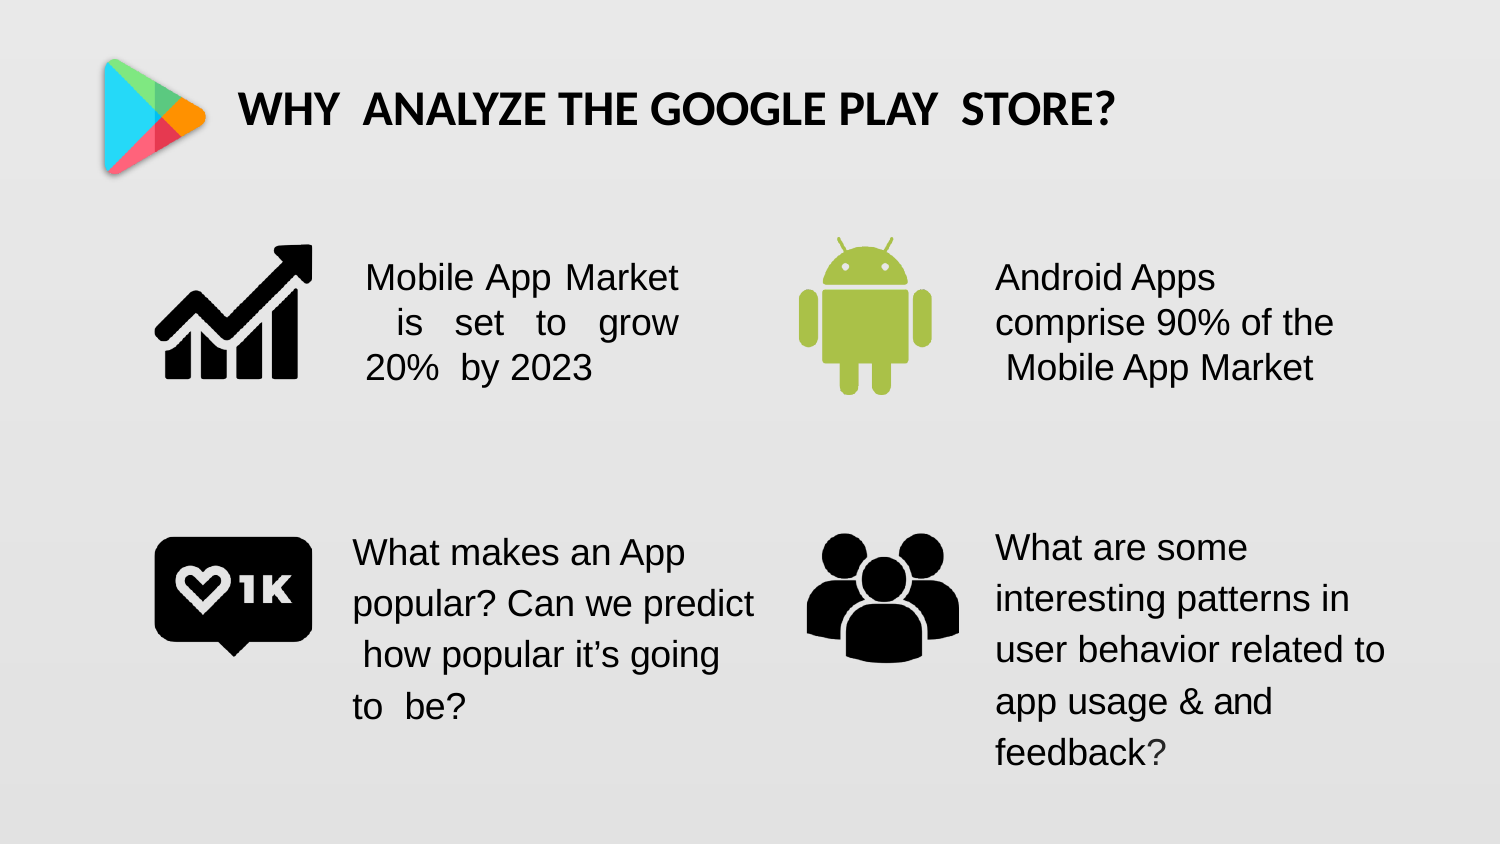

# WHY  ANALYZE THE GOOGLE PLAY  STORE?

Mobile App Market  is set to grow 20%  by 2023
Android Apps  comprise 90% of the  Mobile App Market
What are some interesting patterns in user behavior related to app usage & and feedback?

What makes an App  popular? Can we predict  how popular it’s going to  be?